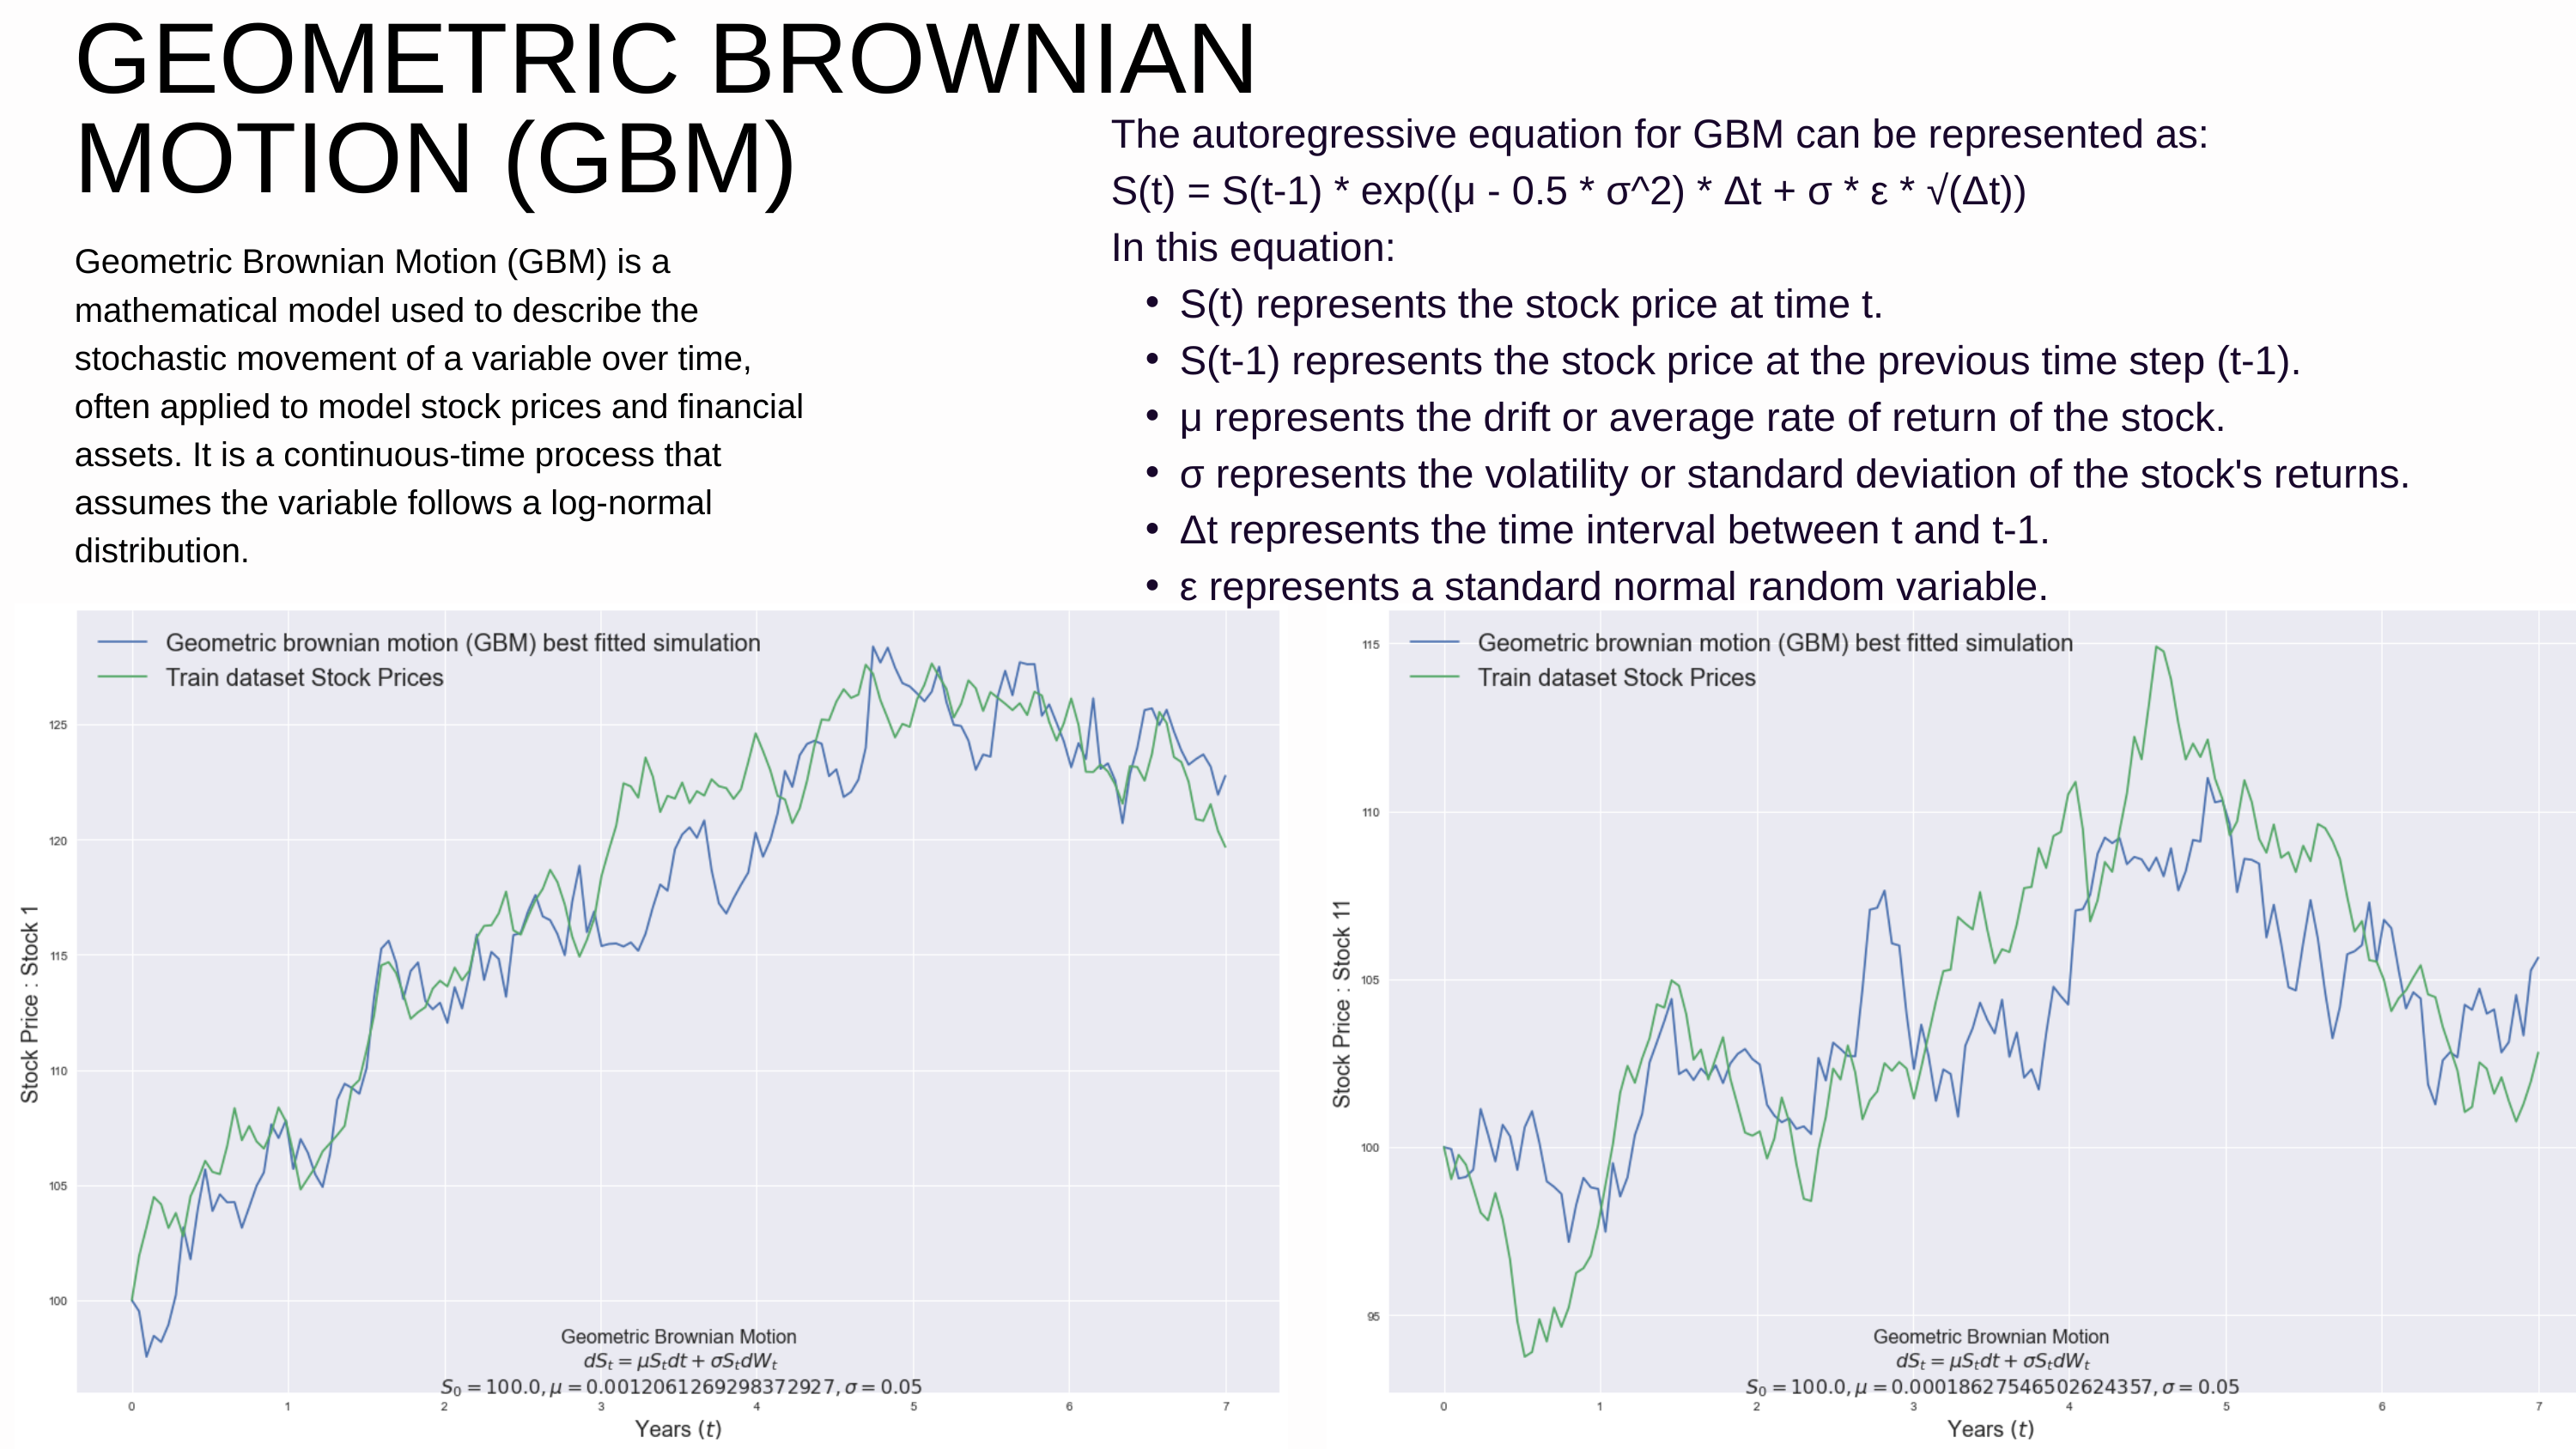

GEOMETRIC BROWNIAN MOTION (GBM)
The autoregressive equation for GBM can be represented as:
S(t) = S(t-1) * exp((μ - 0.5 * σ^2) * Δt + σ * ε * √(Δt))
In this equation:
S(t) represents the stock price at time t.
S(t-1) represents the stock price at the previous time step (t-1).
μ represents the drift or average rate of return of the stock.
σ represents the volatility or standard deviation of the stock's returns.
Δt represents the time interval between t and t-1.
ε represents a standard normal random variable.
Geometric Brownian Motion (GBM) is a mathematical model used to describe the stochastic movement of a variable over time, often applied to model stock prices and financial assets. It is a continuous-time process that assumes the variable follows a log-normal distribution.